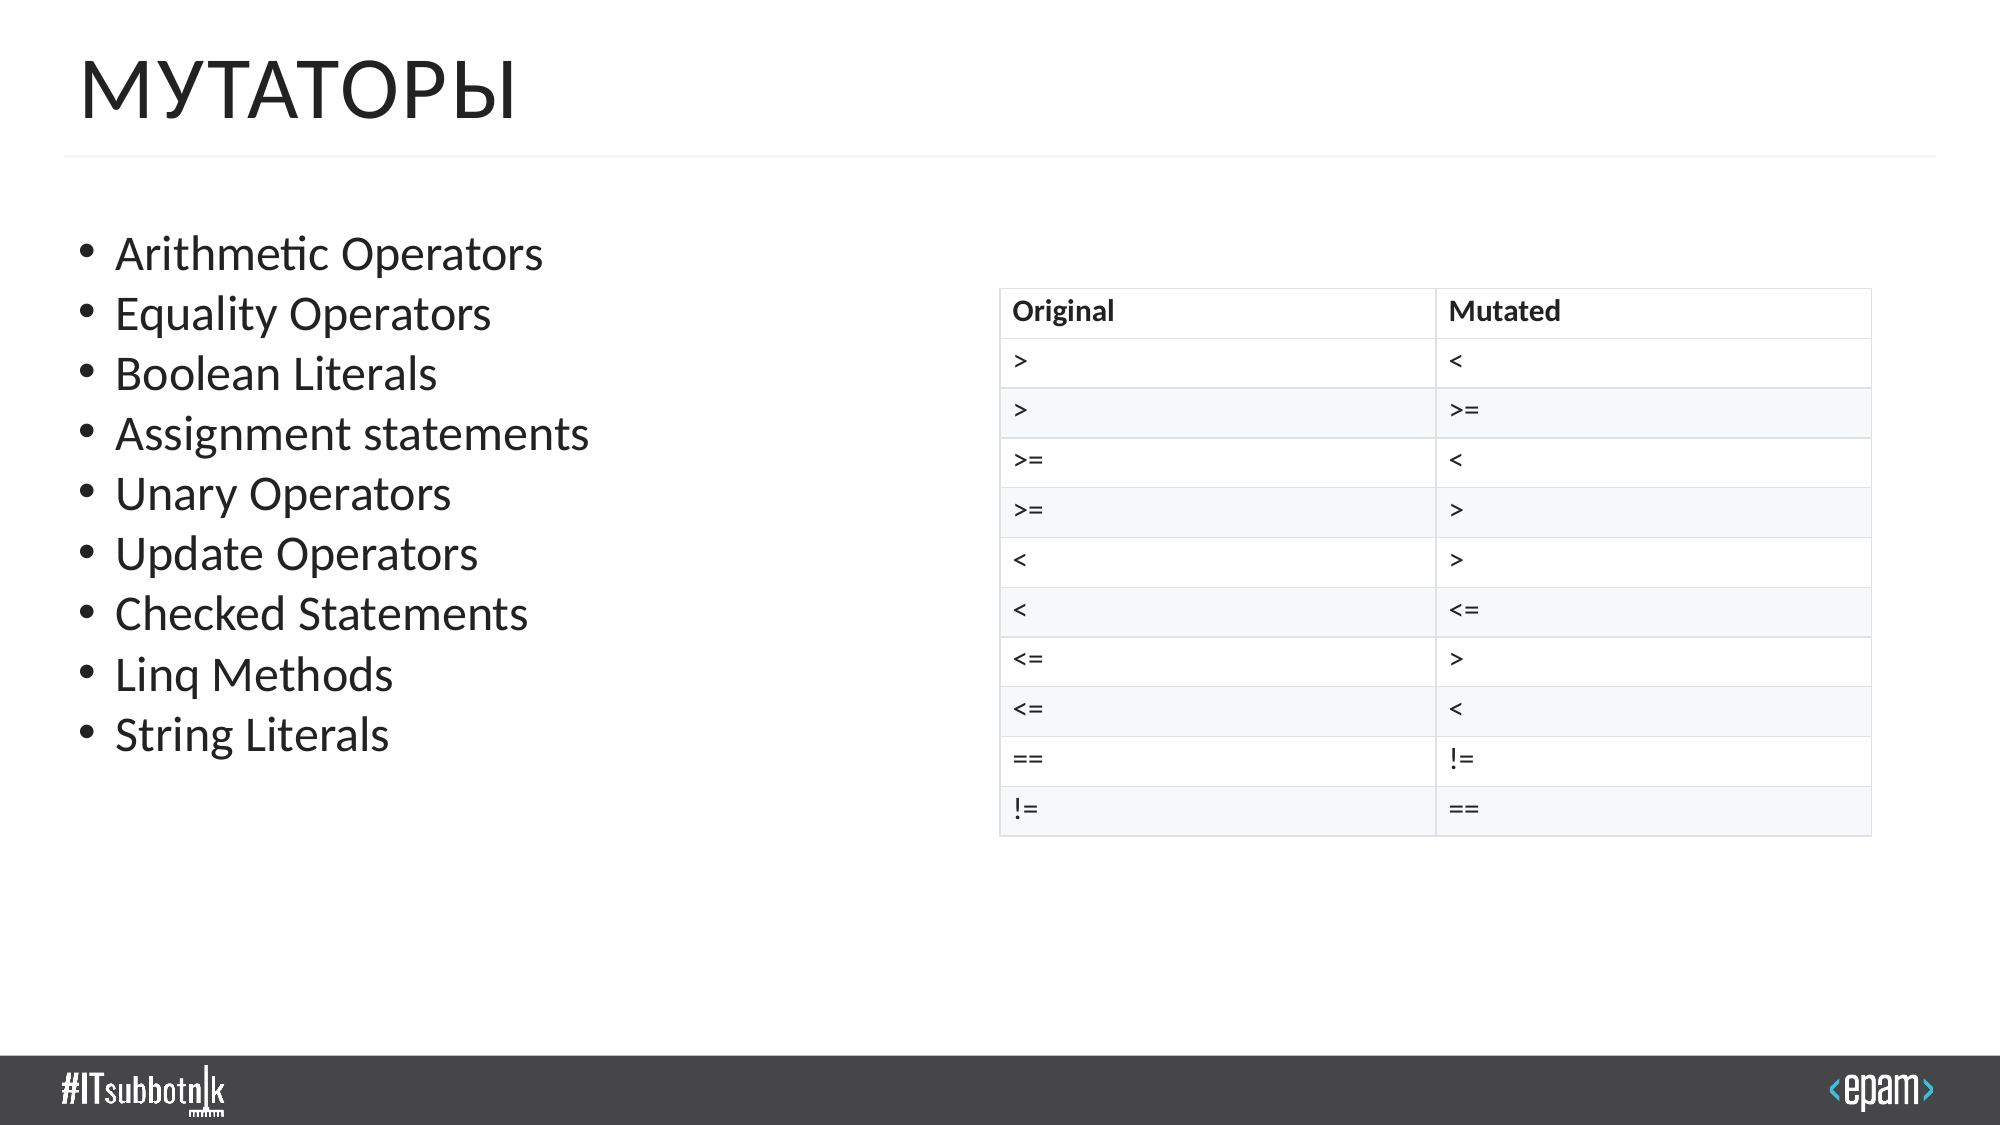

# Мутаторы
Arithmetic Operators
Equality Operators
Boolean Literals
Assignment statements
Unary Operators
Update Operators
Checked Statements
Linq Methods
String Literals
| Original | Mutated |
| --- | --- |
| > | < |
| > | >= |
| >= | < |
| >= | > |
| < | > |
| < | <= |
| <= | > |
| <= | < |
| == | != |
| != | == |